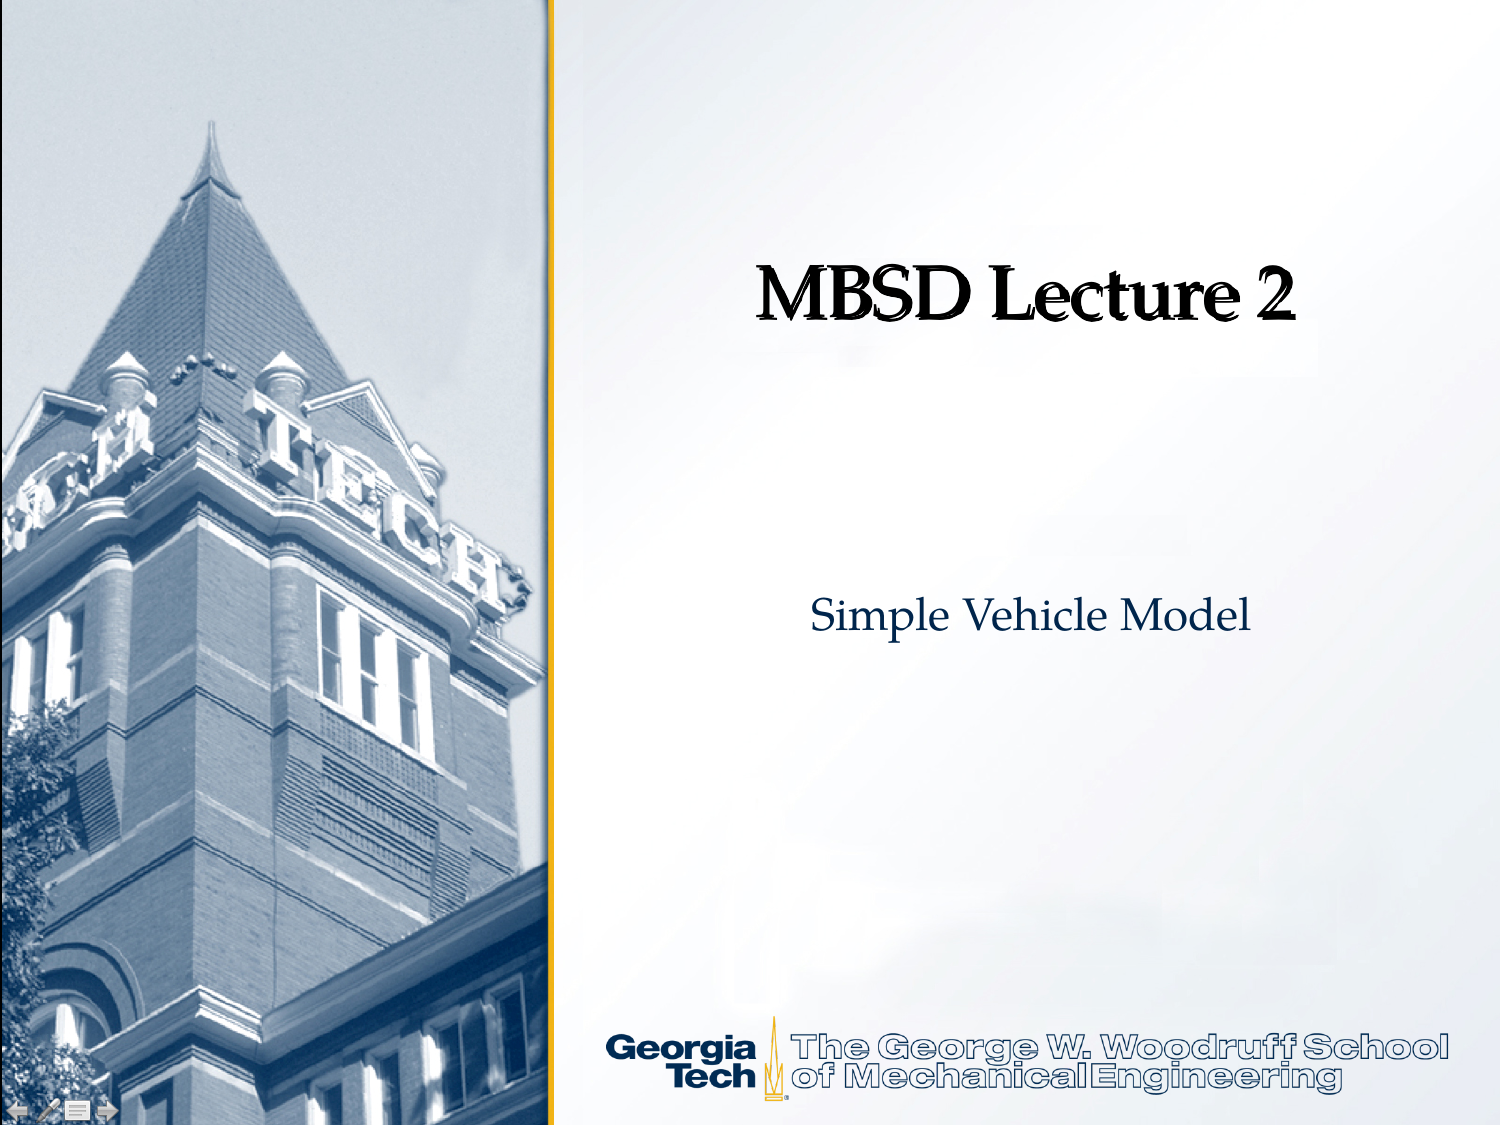

# MBSD Lecture 2

Simple Vehicle Model